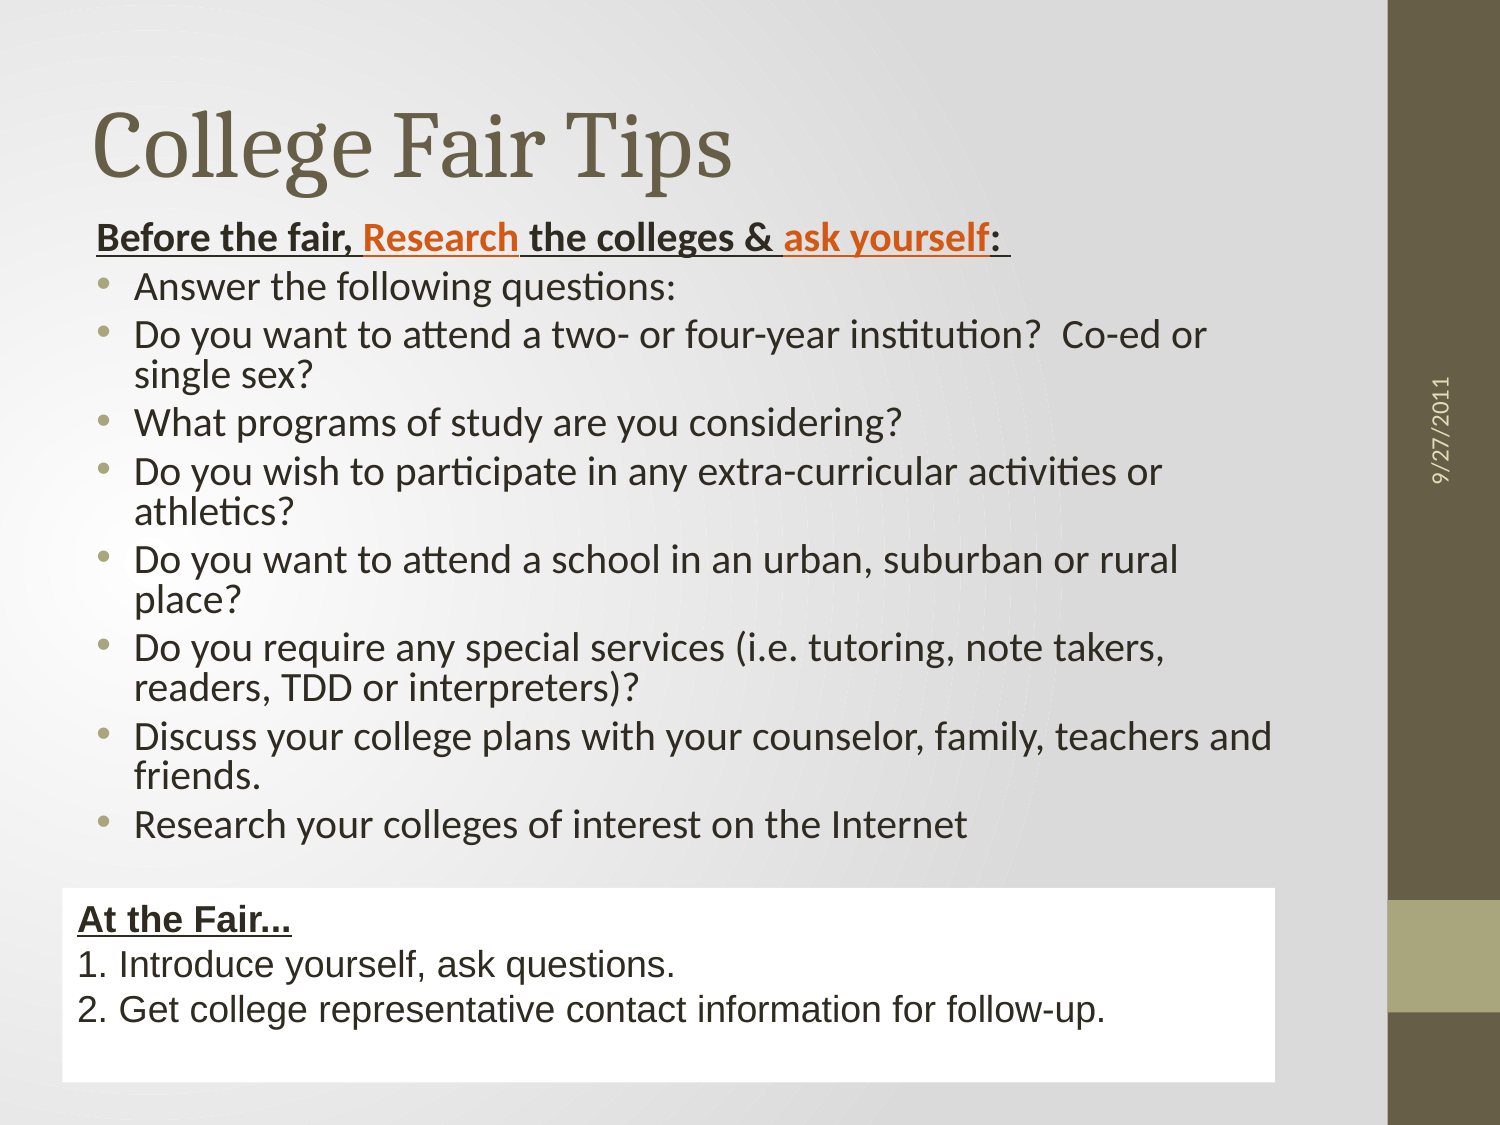

College Fair Tips
Before the fair, Research the colleges & ask yourself:
Answer the following questions:
Do you want to attend a two- or four-year institution?  Co-ed or single sex?
What programs of study are you considering?
Do you wish to participate in any extra-curricular activities or athletics?
Do you want to attend a school in an urban, suburban or rural place?
Do you require any special services (i.e. tutoring, note takers, readers, TDD or interpreters)?
Discuss your college plans with your counselor, family, teachers and friends.
Research your colleges of interest on the Internet

9/27/2011
At the Fair...
1. Introduce yourself, ask questions.
2. Get college representative contact information for follow-up.